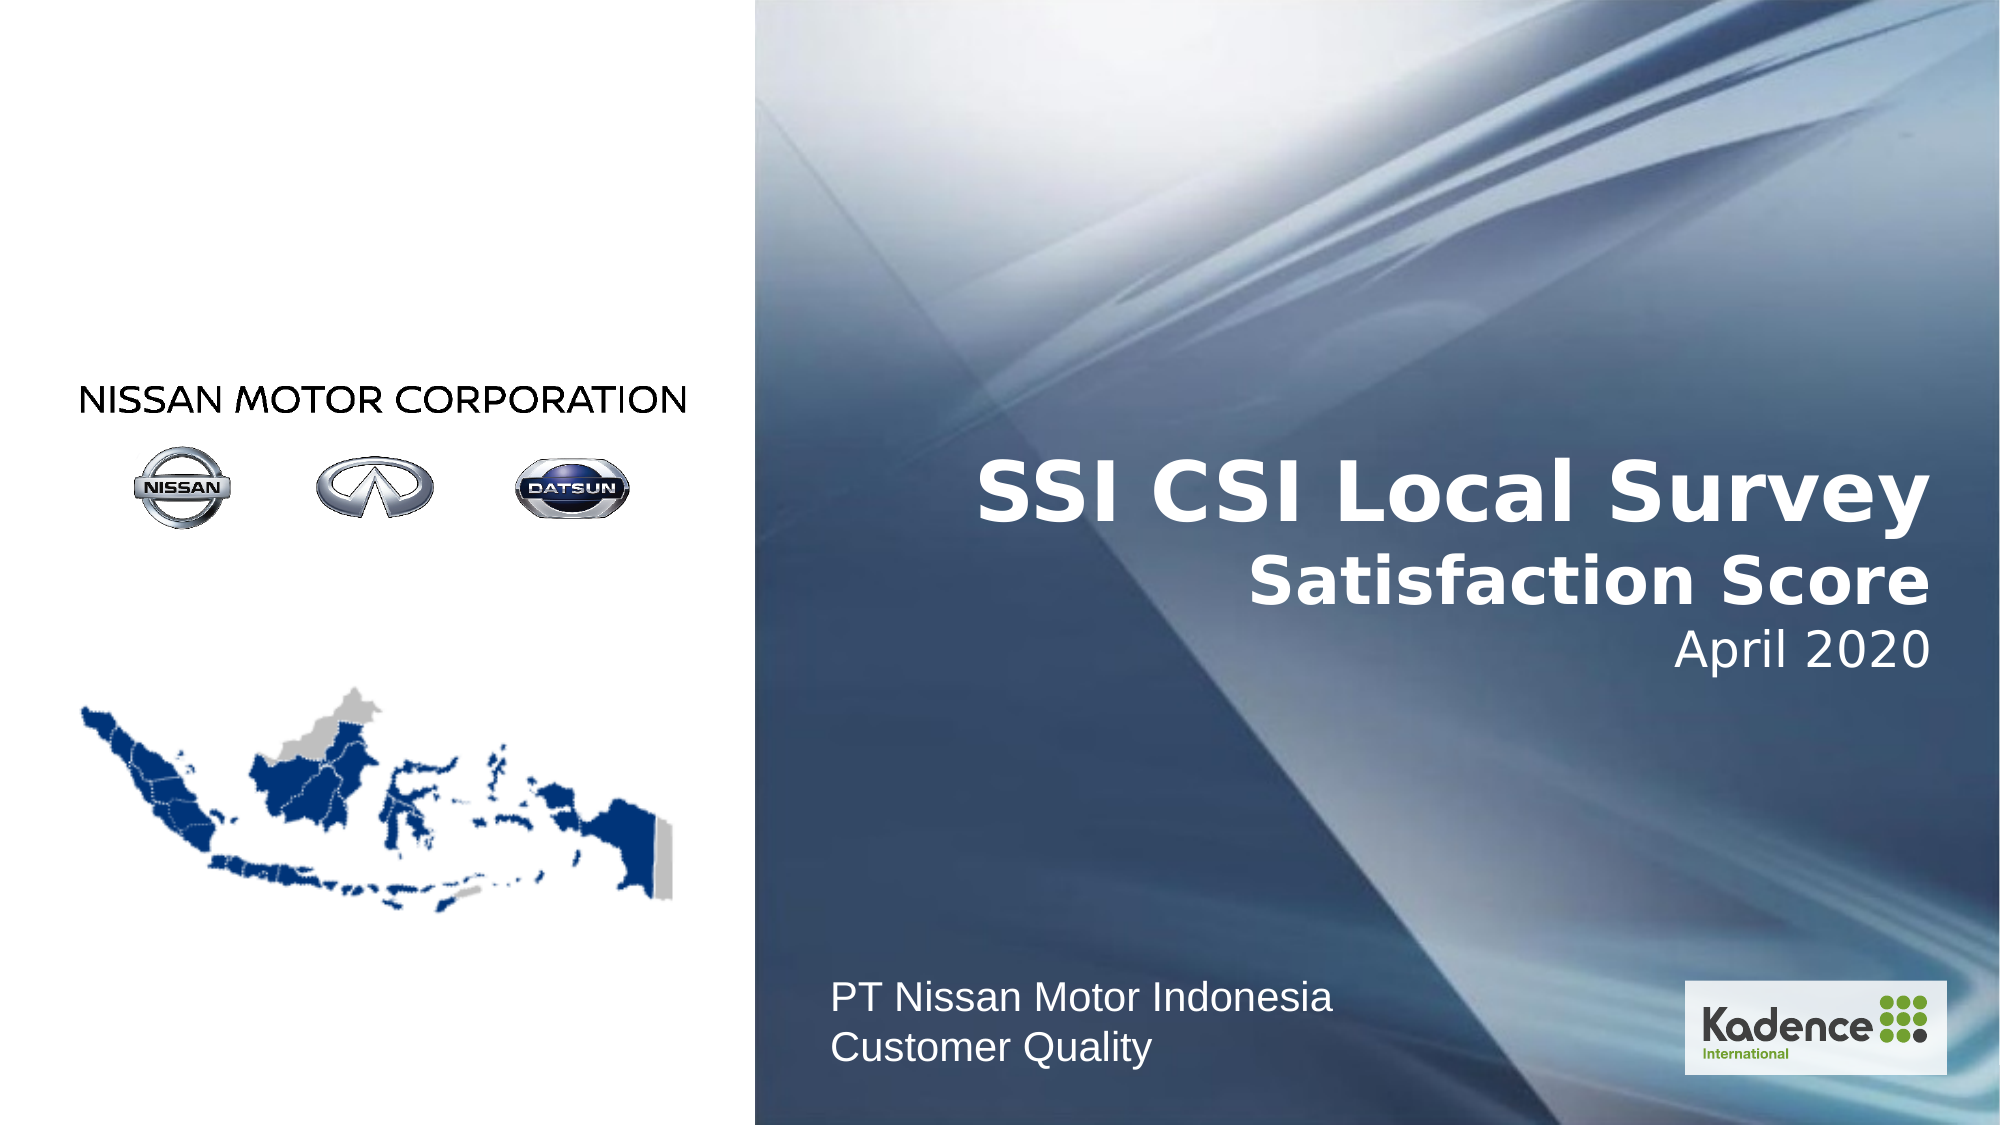

SSI CSI Local Survey
Satisfaction Score
April 2020
PT Nissan Motor Indonesia
Customer Quality